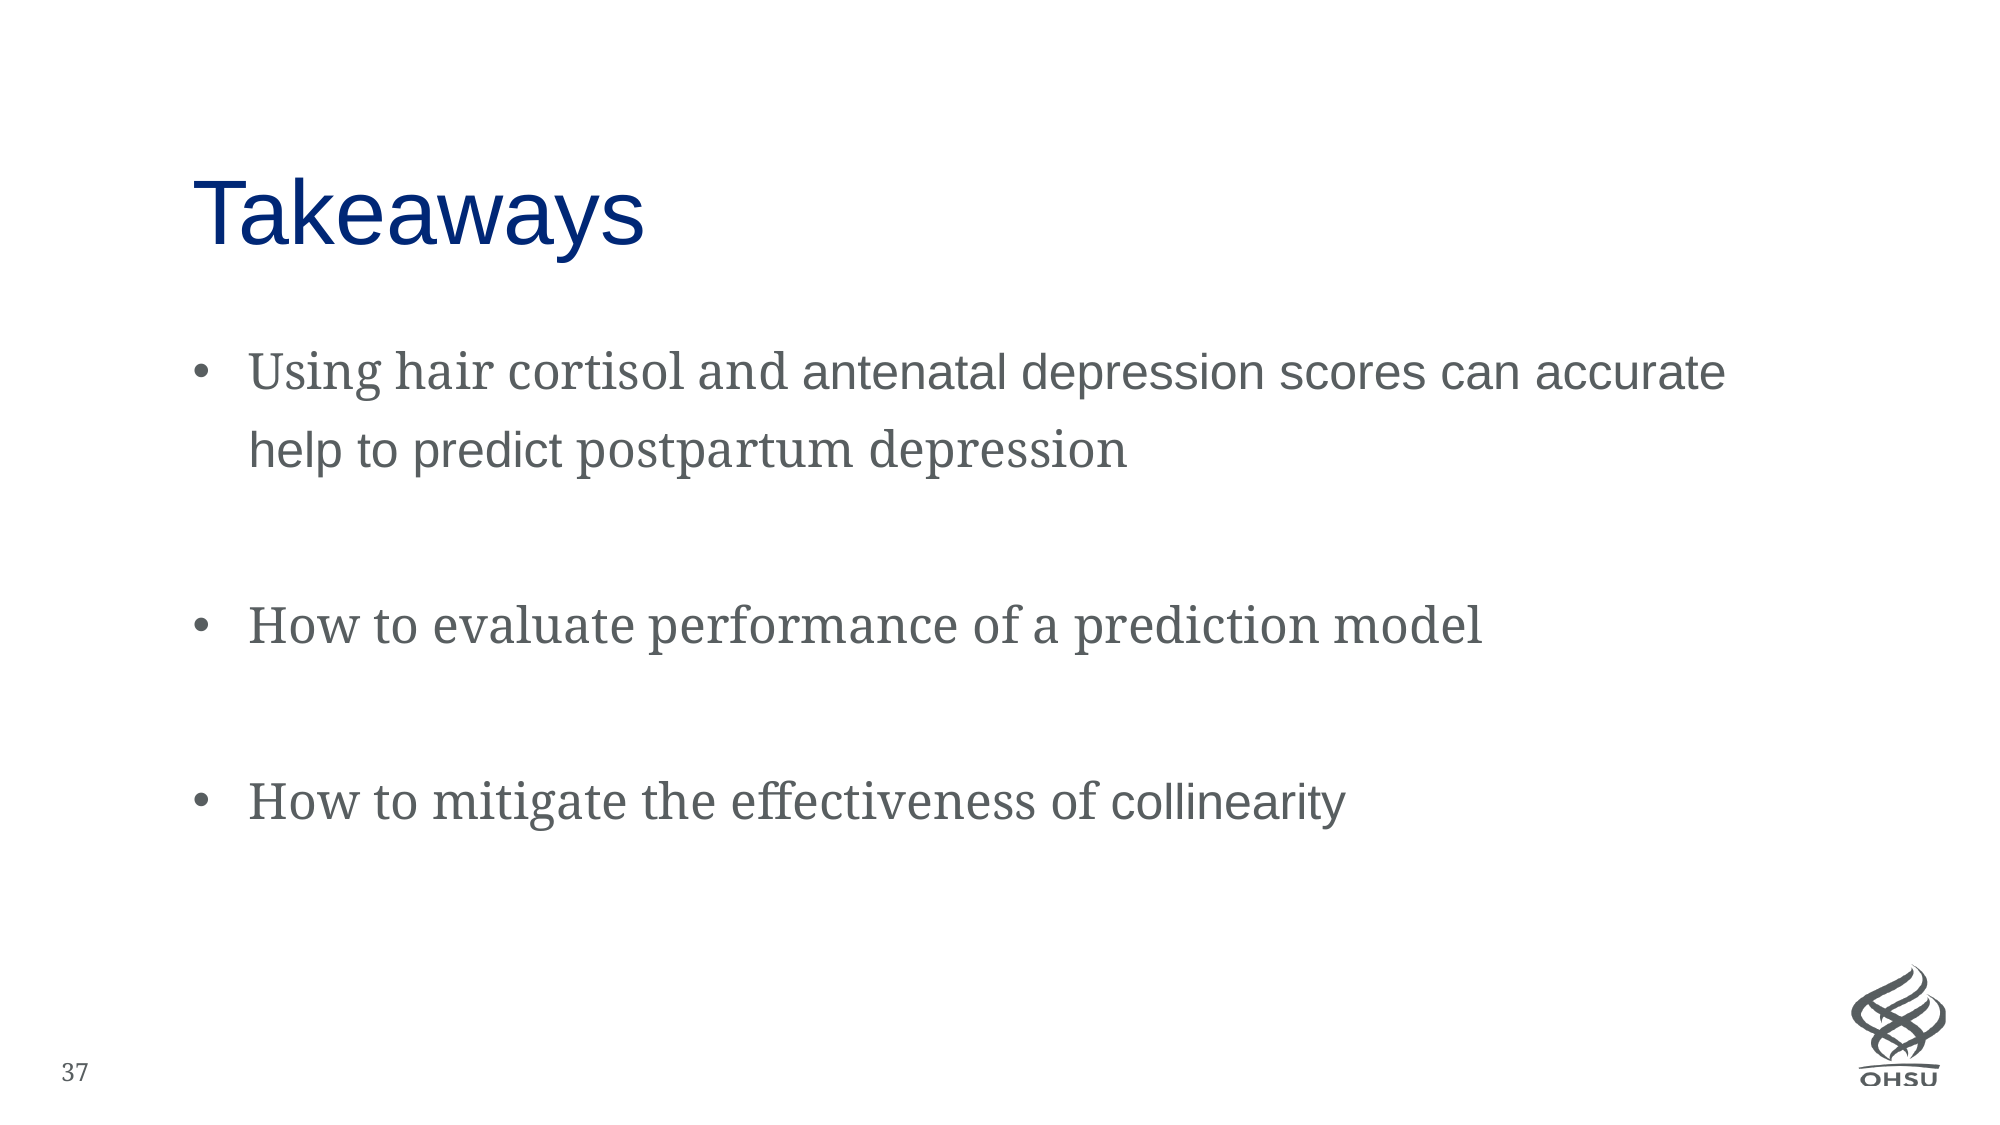

# Takeaways
Using hair cortisol and antenatal depression scores can accurate help to predict postpartum depression

How to evaluate performance of a prediction model

How to mitigate the effectiveness of collinearity